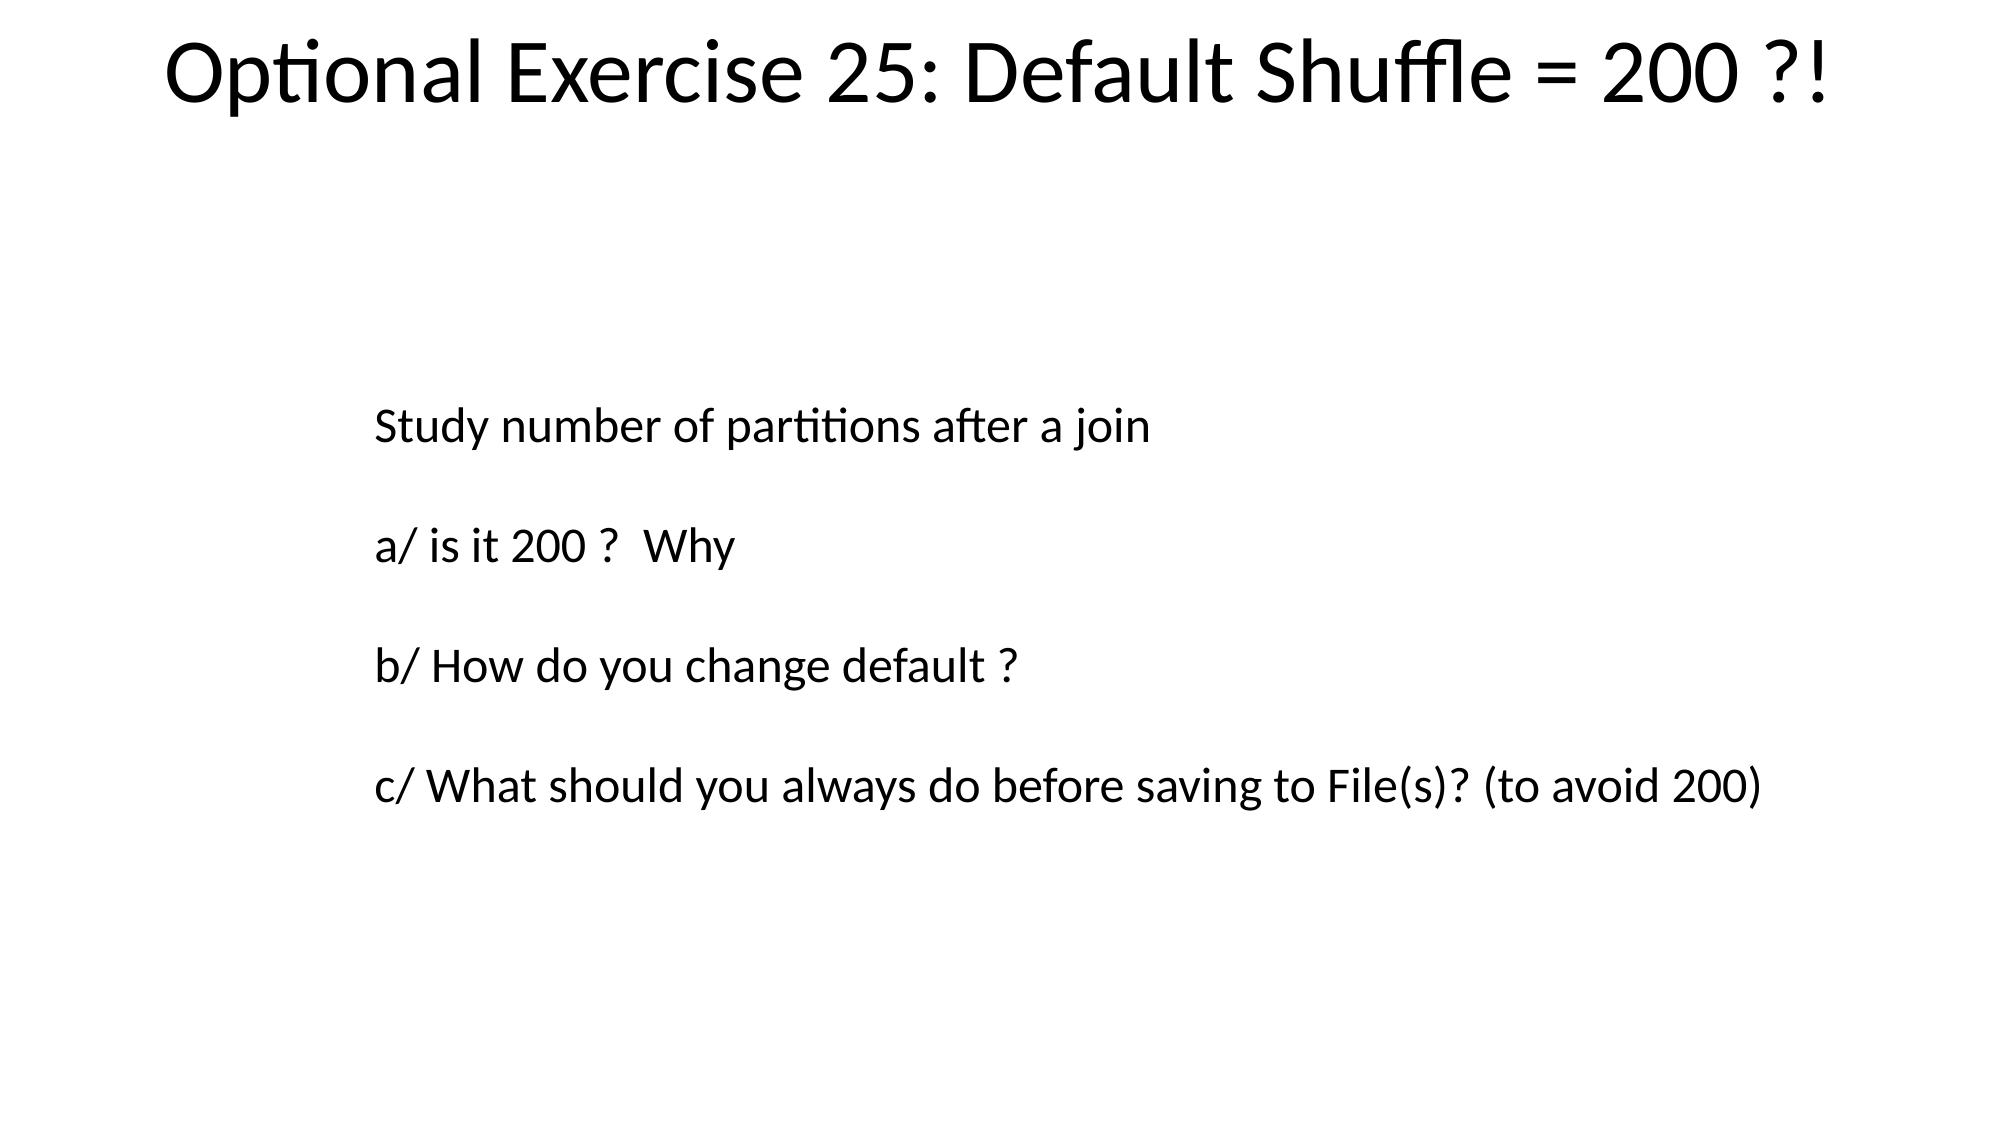

# Optional Exercise 25: Default Shuffle = 200 ?!

Study number of partitions after a join

a/ is it 200 ?  Why

b/ How do you change default ?

c/ What should you always do before saving to File(s)? (to avoid 200)